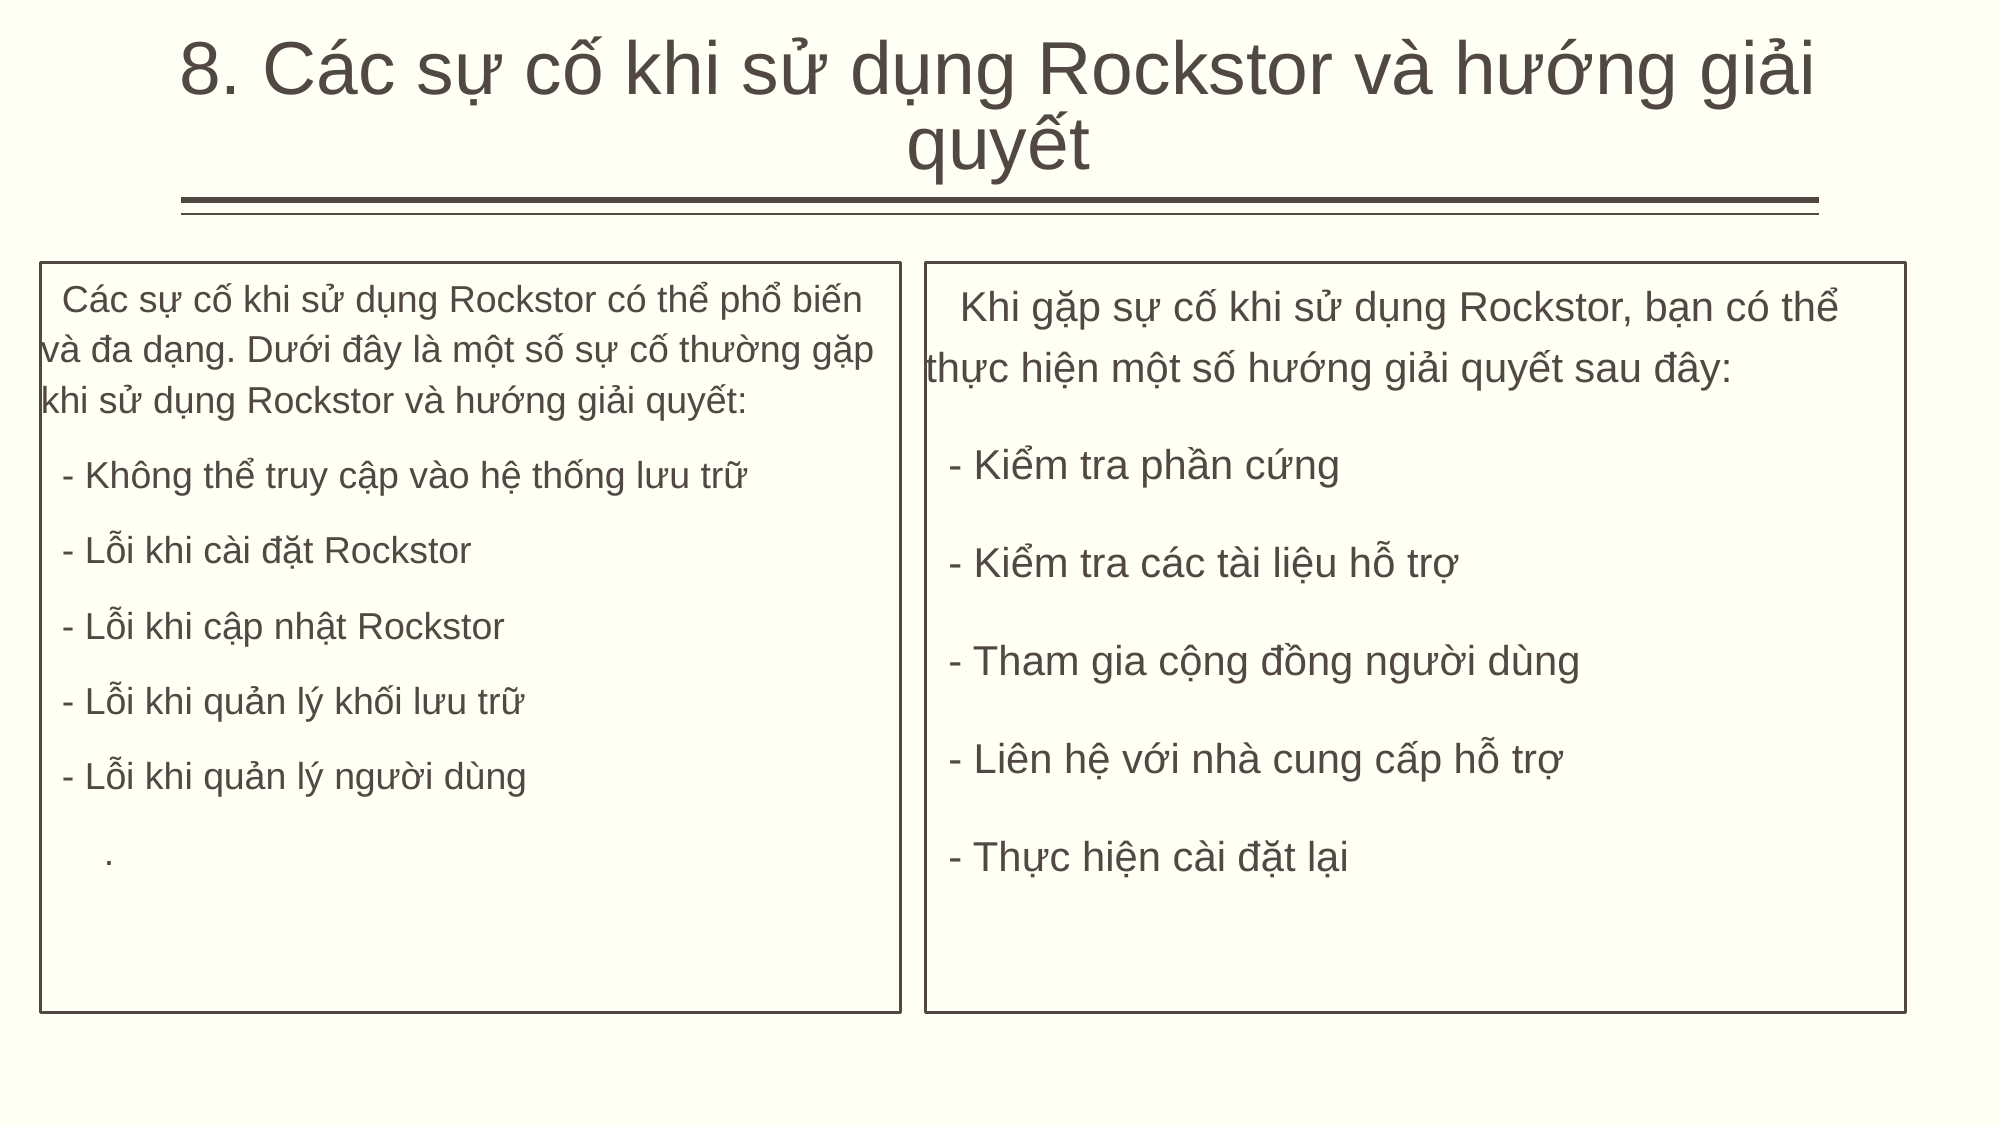

# 8. Các sự cố khi sử dụng Rockstor và hướng giải quyết
  Các sự cố khi sử dụng Rockstor có thể phổ biến và đa dạng. Dưới đây là một số sự cố thường gặp khi sử dụng Rockstor và hướng giải quyết:
  - Không thể truy cập vào hệ thống lưu trữ
  - Lỗi khi cài đặt Rockstor
  - Lỗi khi cập nhật Rockstor
  - Lỗi khi quản lý khối lưu trữ
  - Lỗi khi quản lý người dùng
      .
   Khi gặp sự cố khi sử dụng Rockstor, bạn có thể thực hiện một số hướng giải quyết sau đây:
  - Kiểm tra phần cứng
  - Kiểm tra các tài liệu hỗ trợ
  - Tham gia cộng đồng người dùng
  - Liên hệ với nhà cung cấp hỗ trợ
  - Thực hiện cài đặt lại